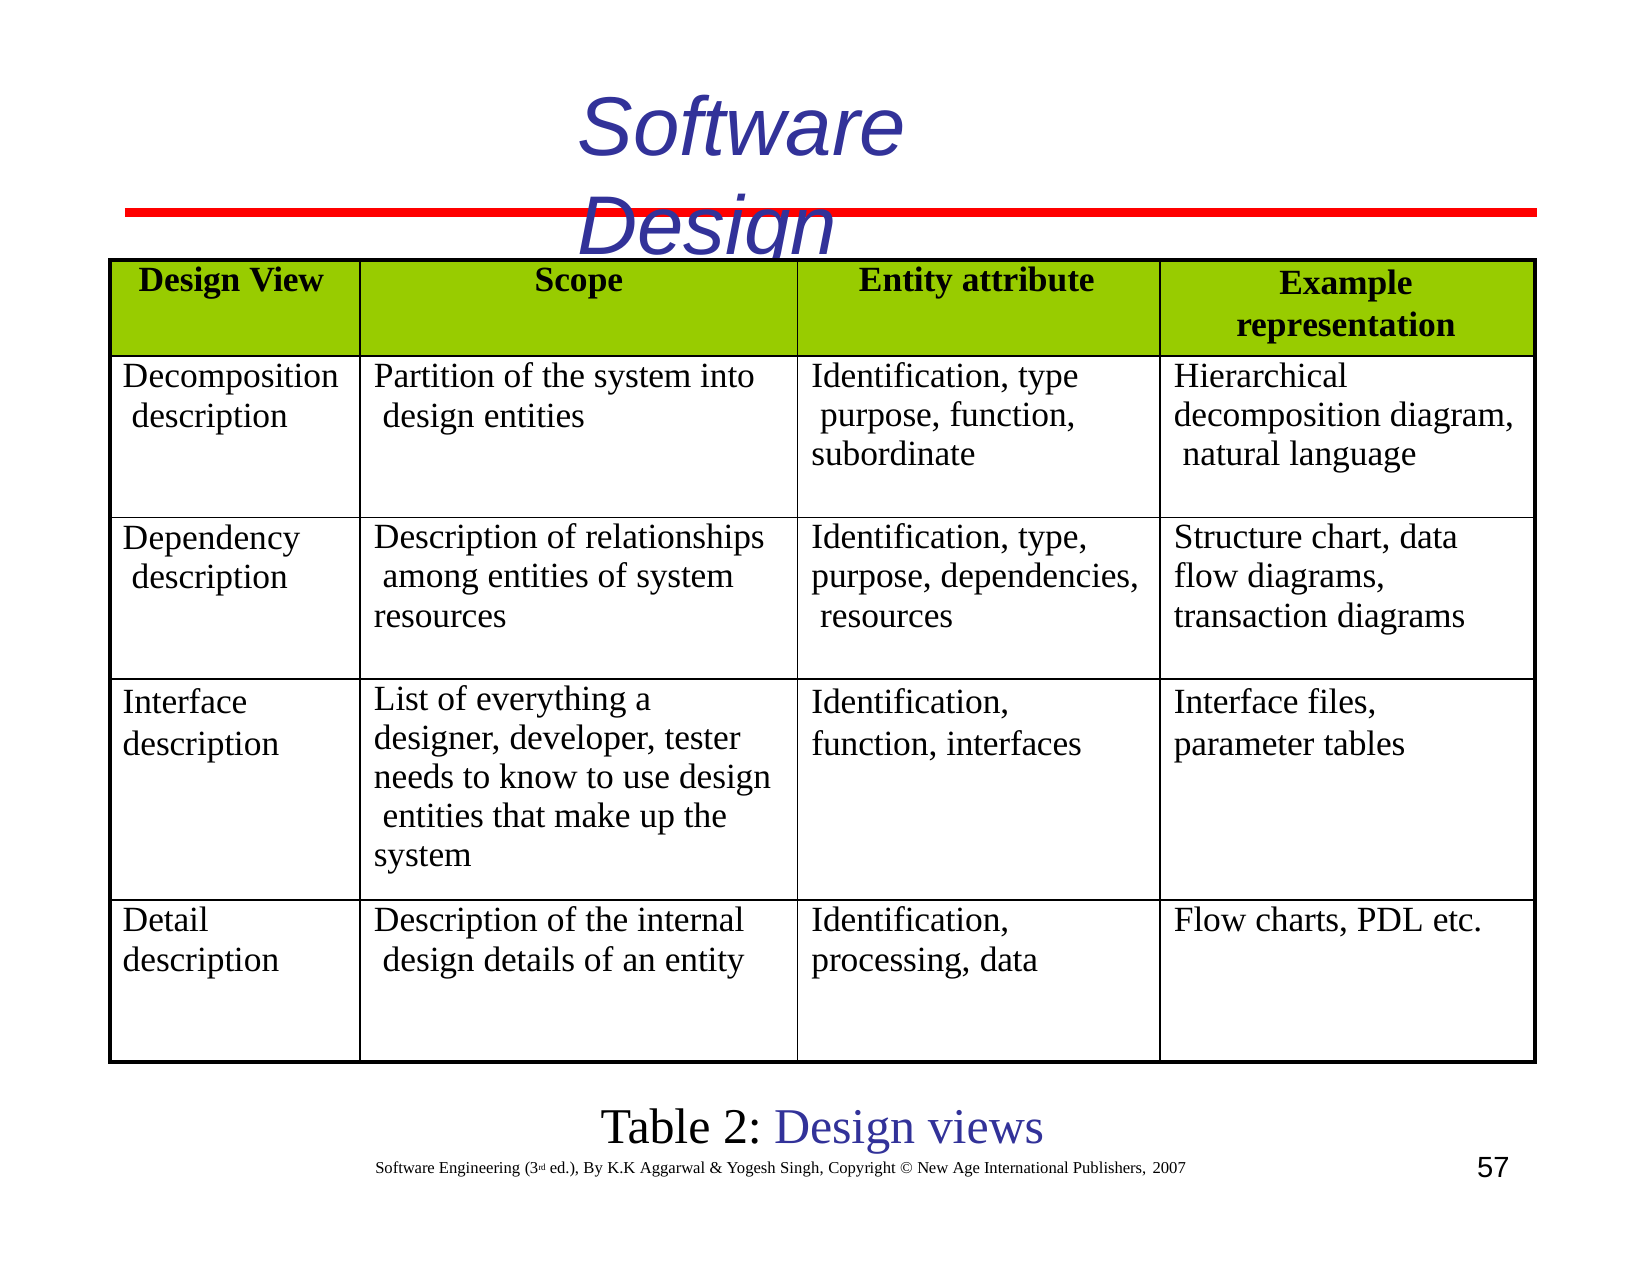

# Software Design

| Design View | Scope | Entity attribute | Example representation |
| --- | --- | --- | --- |
| Decomposition description | Partition of the system into design entities | Identification, type purpose, function, subordinate | Hierarchical decomposition diagram, natural language |
| Dependency description | Description of relationships among entities of system resources | Identification, type, purpose, dependencies, resources | Structure chart, data flow diagrams, transaction diagrams |
| Interface description | List of everything a designer, developer, tester needs to know to use design entities that make up the system | Identification, function, interfaces | Interface files, parameter tables |
| Detail description | Description of the internal design details of an entity | Identification, processing, data | Flow charts, PDL etc. |
Table 2: Design views
57
Software Engineering (3rd  ed.), By K.K Aggarwal & Yogesh Singh, Copyright © New Age International Publishers, 2007